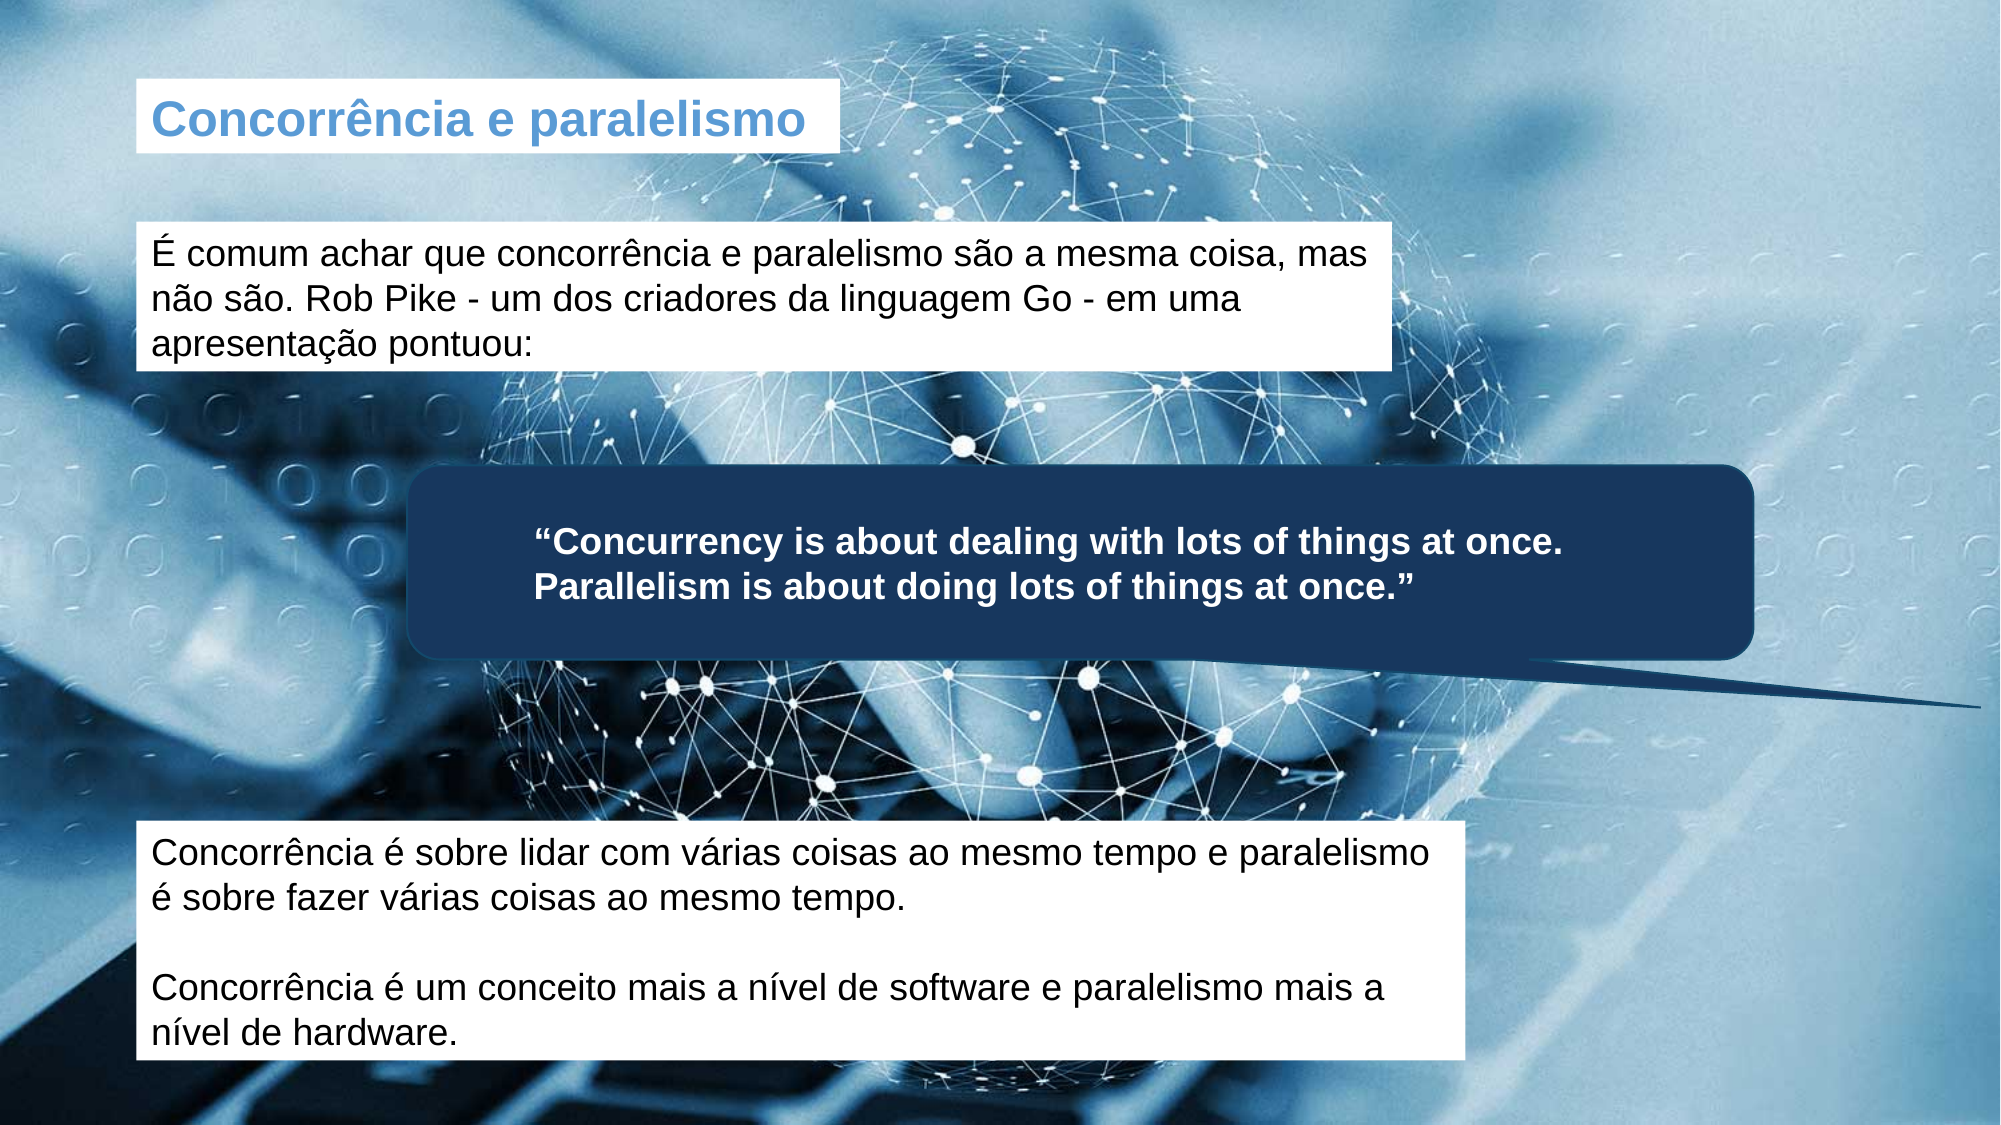

Concorrência e paralelismo
É comum achar que concorrência e paralelismo são a mesma coisa, mas não são. Rob Pike - um dos criadores da linguagem Go - em uma apresentação pontuou:

“Concurrency is about dealing with lots of things at once. Parallelism is about doing lots of things at once.”
Concorrência é sobre lidar com várias coisas ao mesmo tempo e paralelismo é sobre fazer várias coisas ao mesmo tempo.

Concorrência é um conceito mais a nível de software e paralelismo mais a nível de hardware.